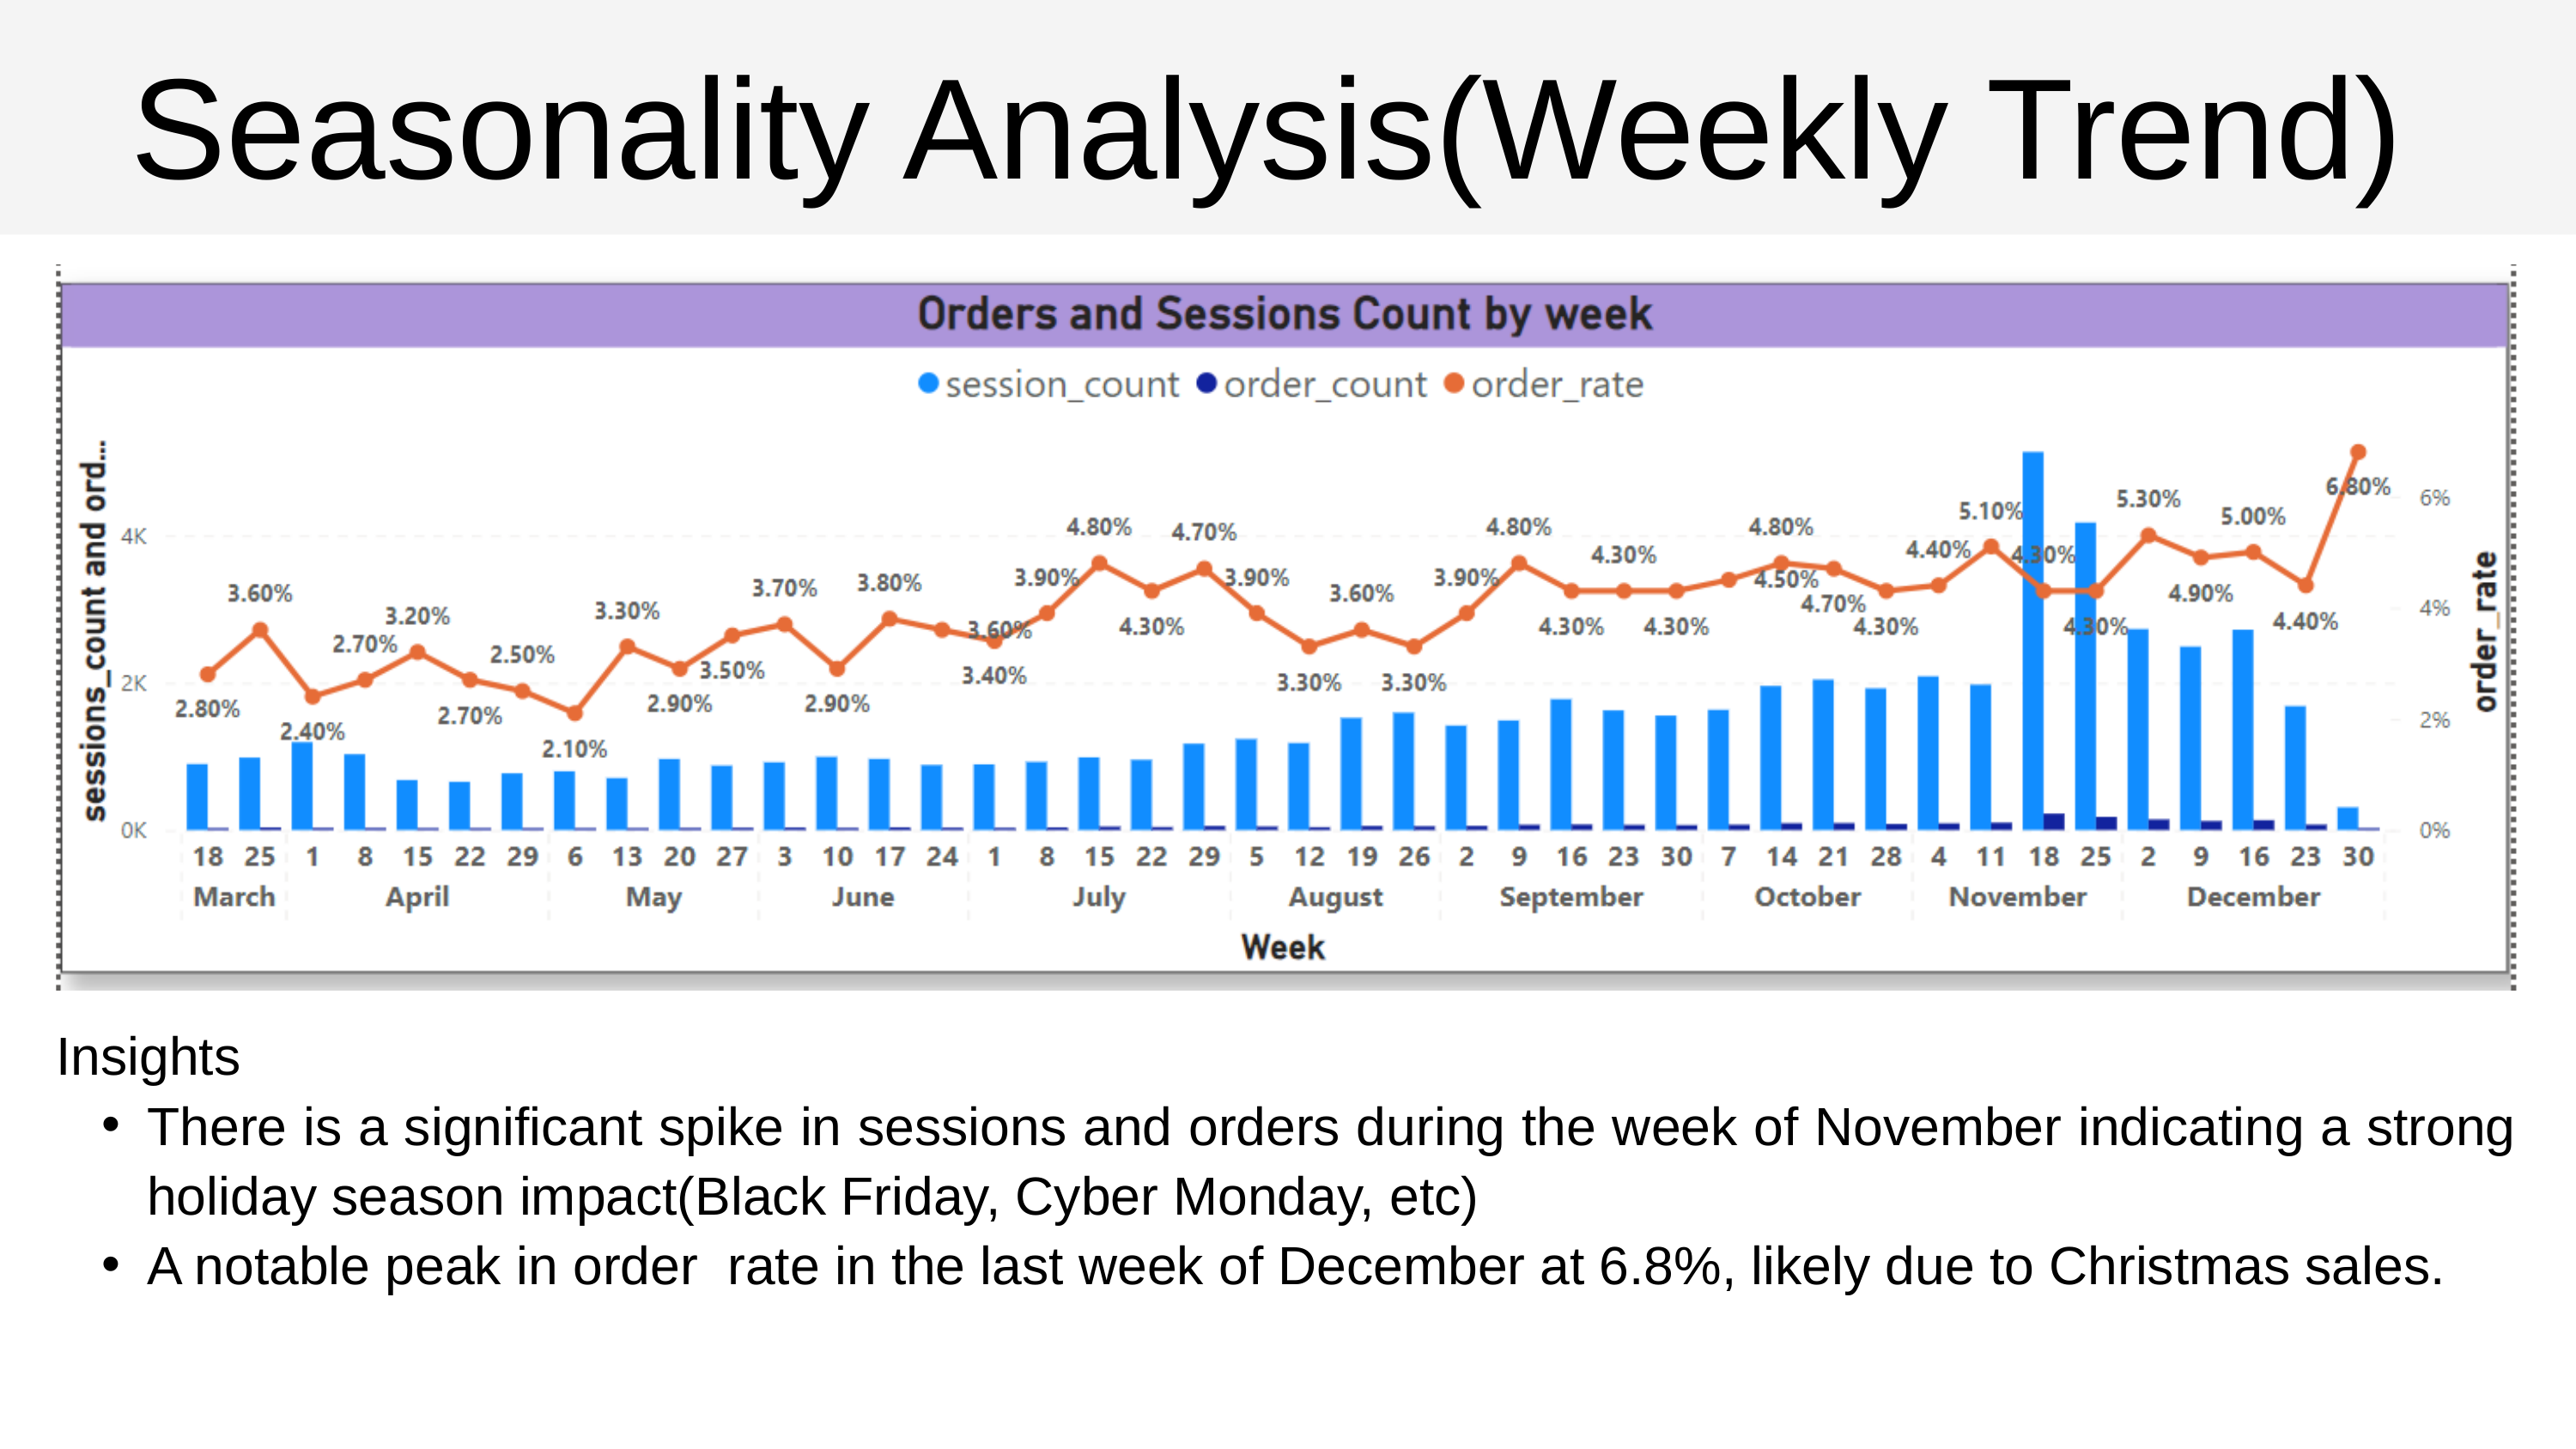

Seasonality Analysis(Weekly Trend)

Insights
There is a significant spike in sessions and orders during the week of November indicating a strong holiday season impact(Black Friday, Cyber Monday, etc)
A notable peak in order  rate in the last week of December at 6.8%, likely due to Christmas sales.